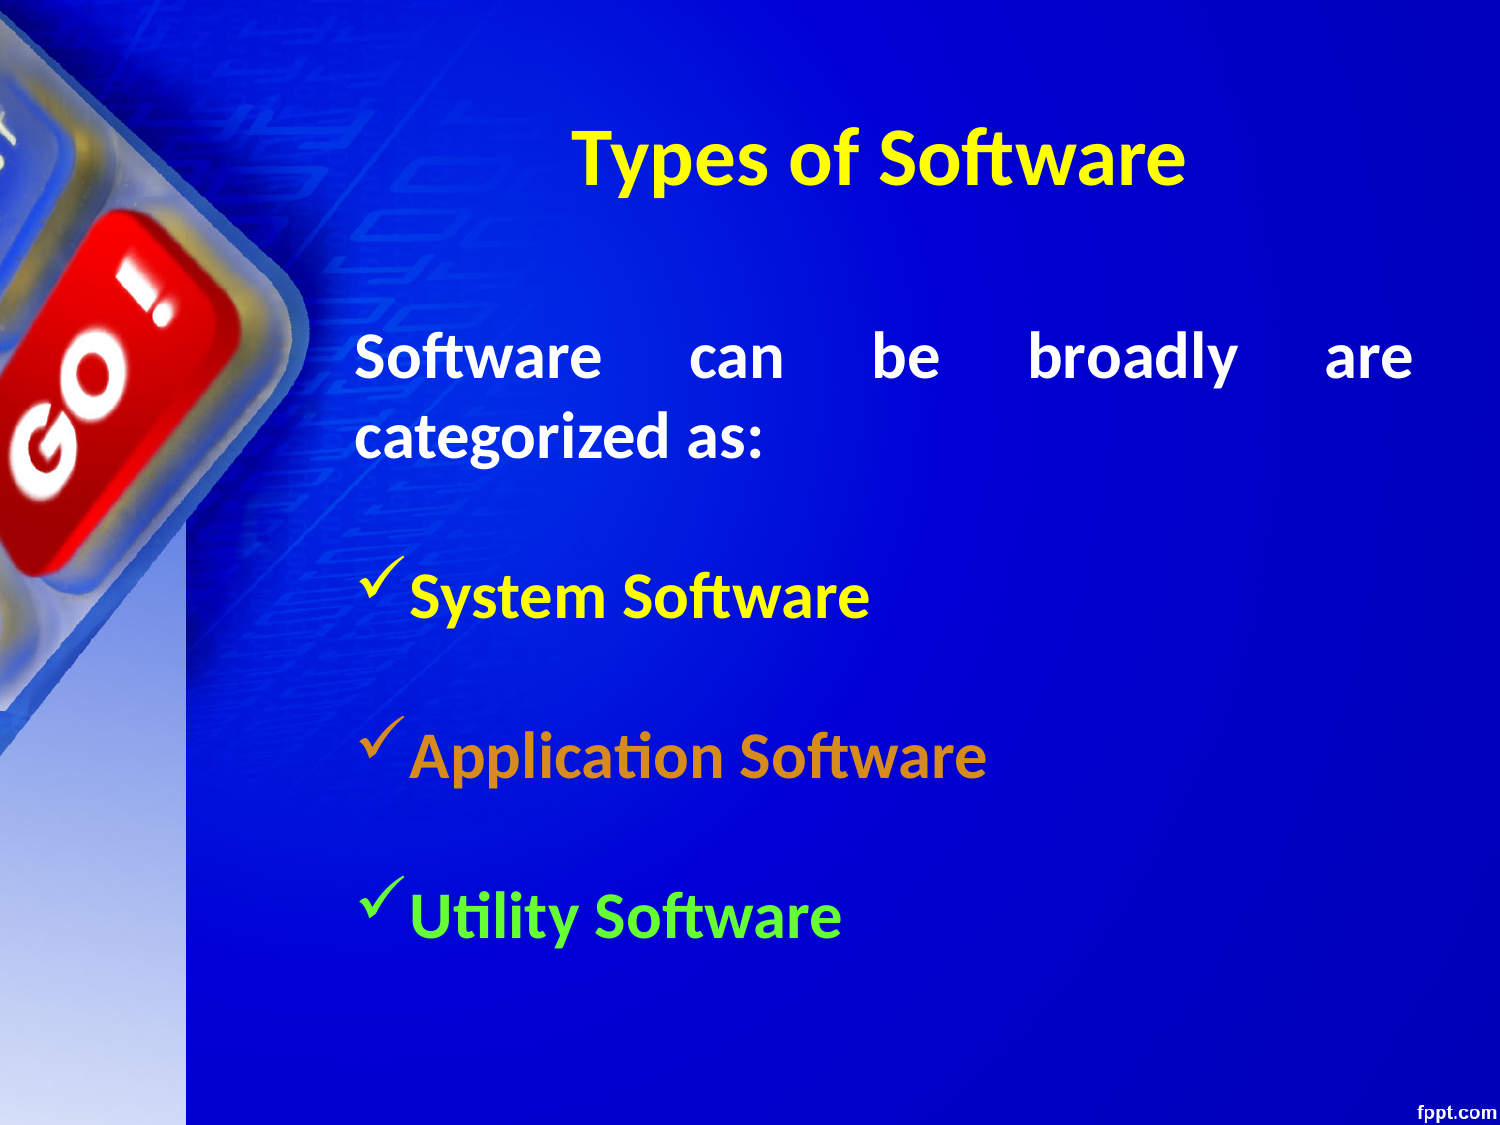

# Types of Software
Software can be broadly are categorized as:

System Software

Application Software

Utility Software